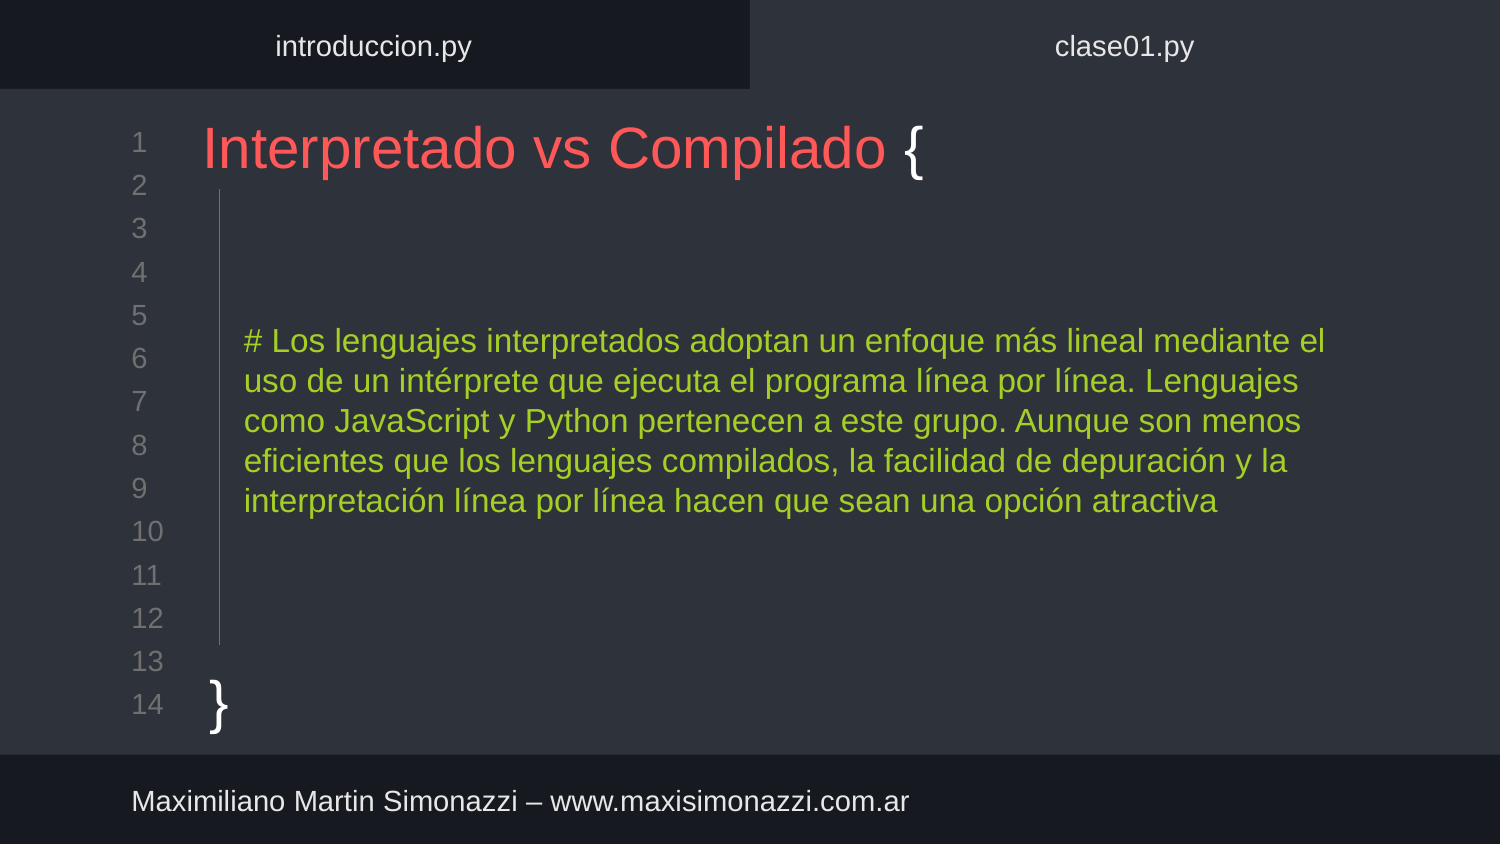

introduccion.py
clase01.py
# Interpretado vs Compilado {
}
# Los lenguajes interpretados adoptan un enfoque más lineal mediante el uso de un intérprete que ejecuta el programa línea por línea. Lenguajes como JavaScript y Python pertenecen a este grupo. Aunque son menos eficientes que los lenguajes compilados, la facilidad de depuración y la interpretación línea por línea hacen que sean una opción atractiva
Maximiliano Martin Simonazzi – www.maxisimonazzi.com.ar